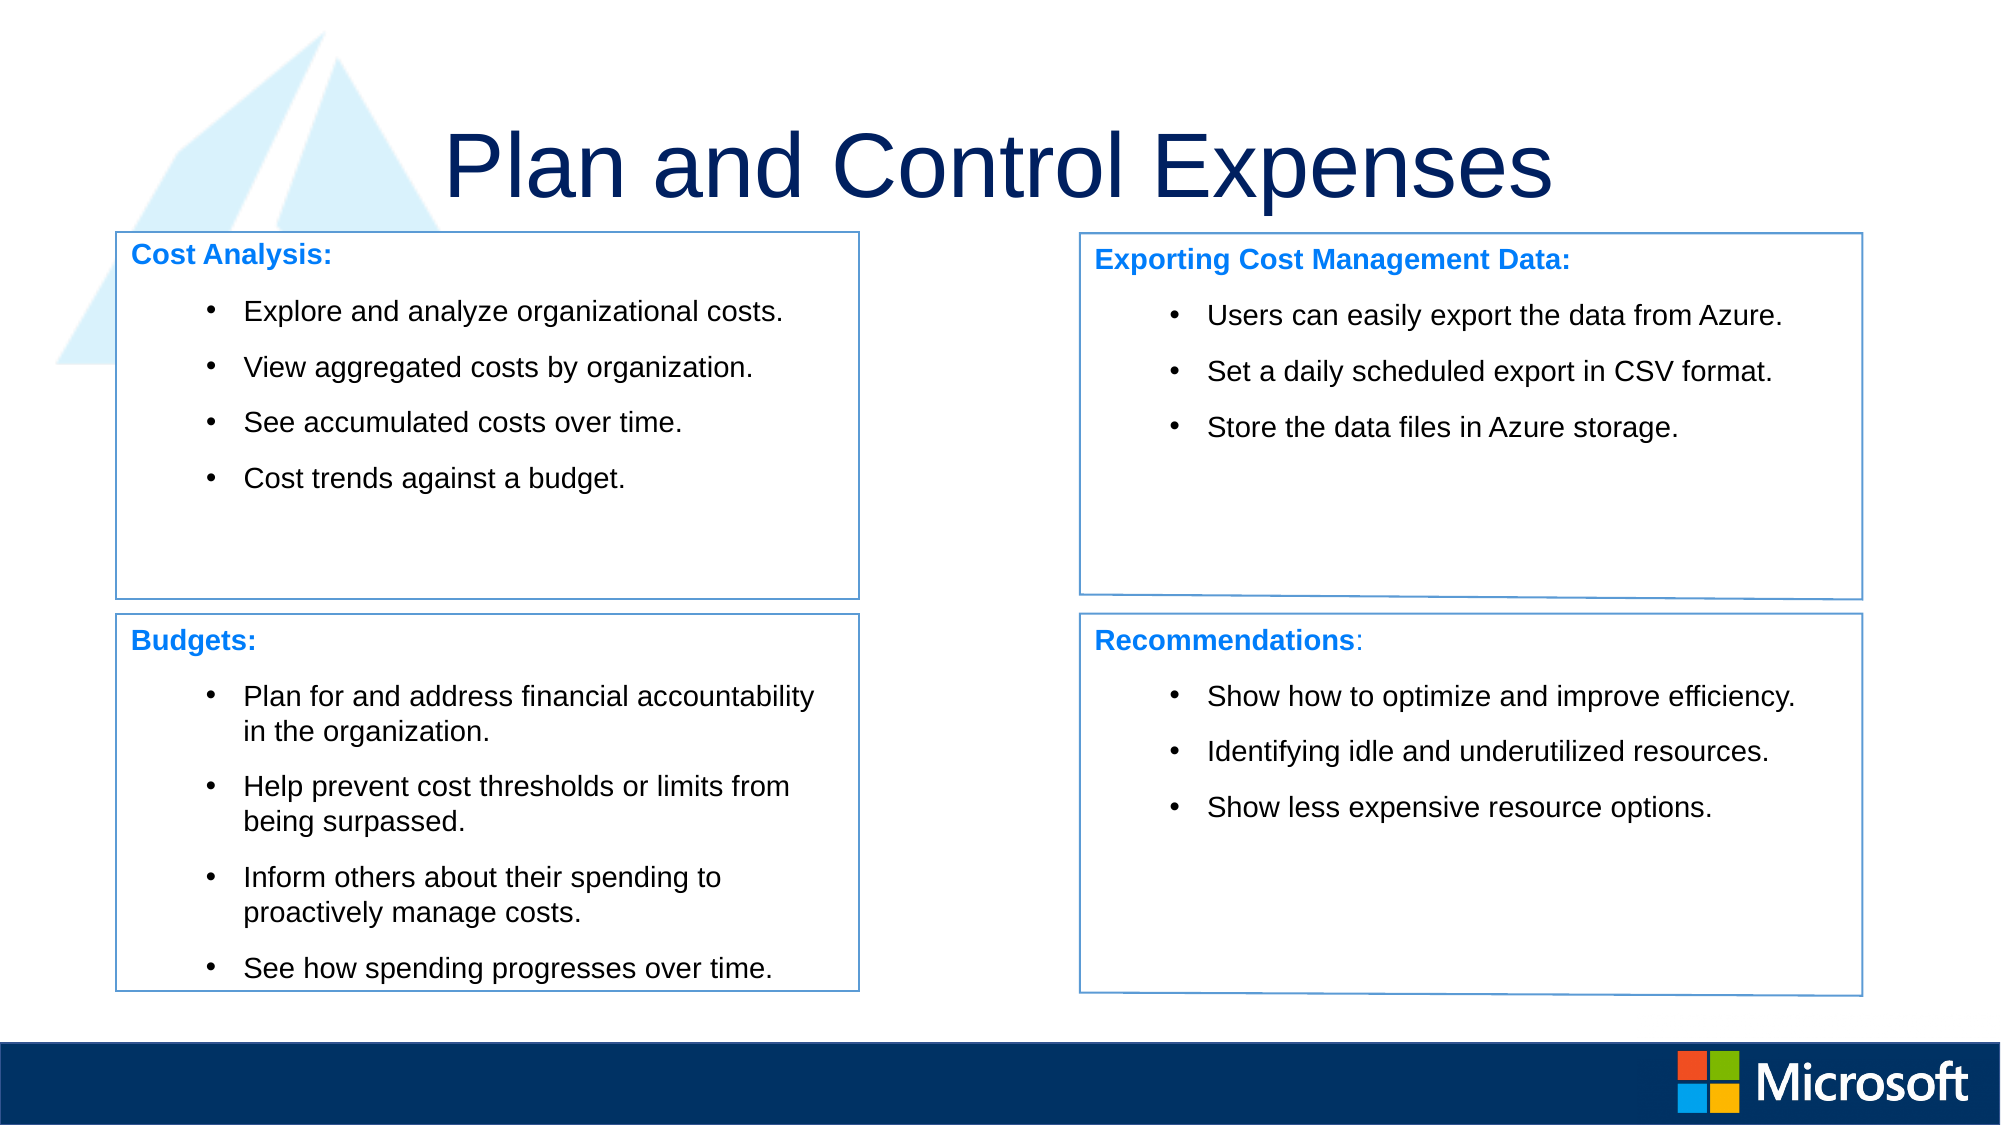

# Plan and Control Expenses
Cost Analysis:
Explore and analyze organizational costs.
View aggregated costs by organization.
See accumulated costs over time.
Cost trends against a budget.
Exporting Cost Management Data:
Users can easily export the data from Azure.
Set a daily scheduled export in CSV format.
Store the data files in Azure storage.
Budgets:
Plan for and address financial accountability in the organization.
Help prevent cost thresholds or limits from being surpassed.
Inform others about their spending to proactively manage costs.
See how spending progresses over time.
Recommendations:
Show how to optimize and improve efficiency.
Identifying idle and underutilized resources.
Show less expensive resource options.